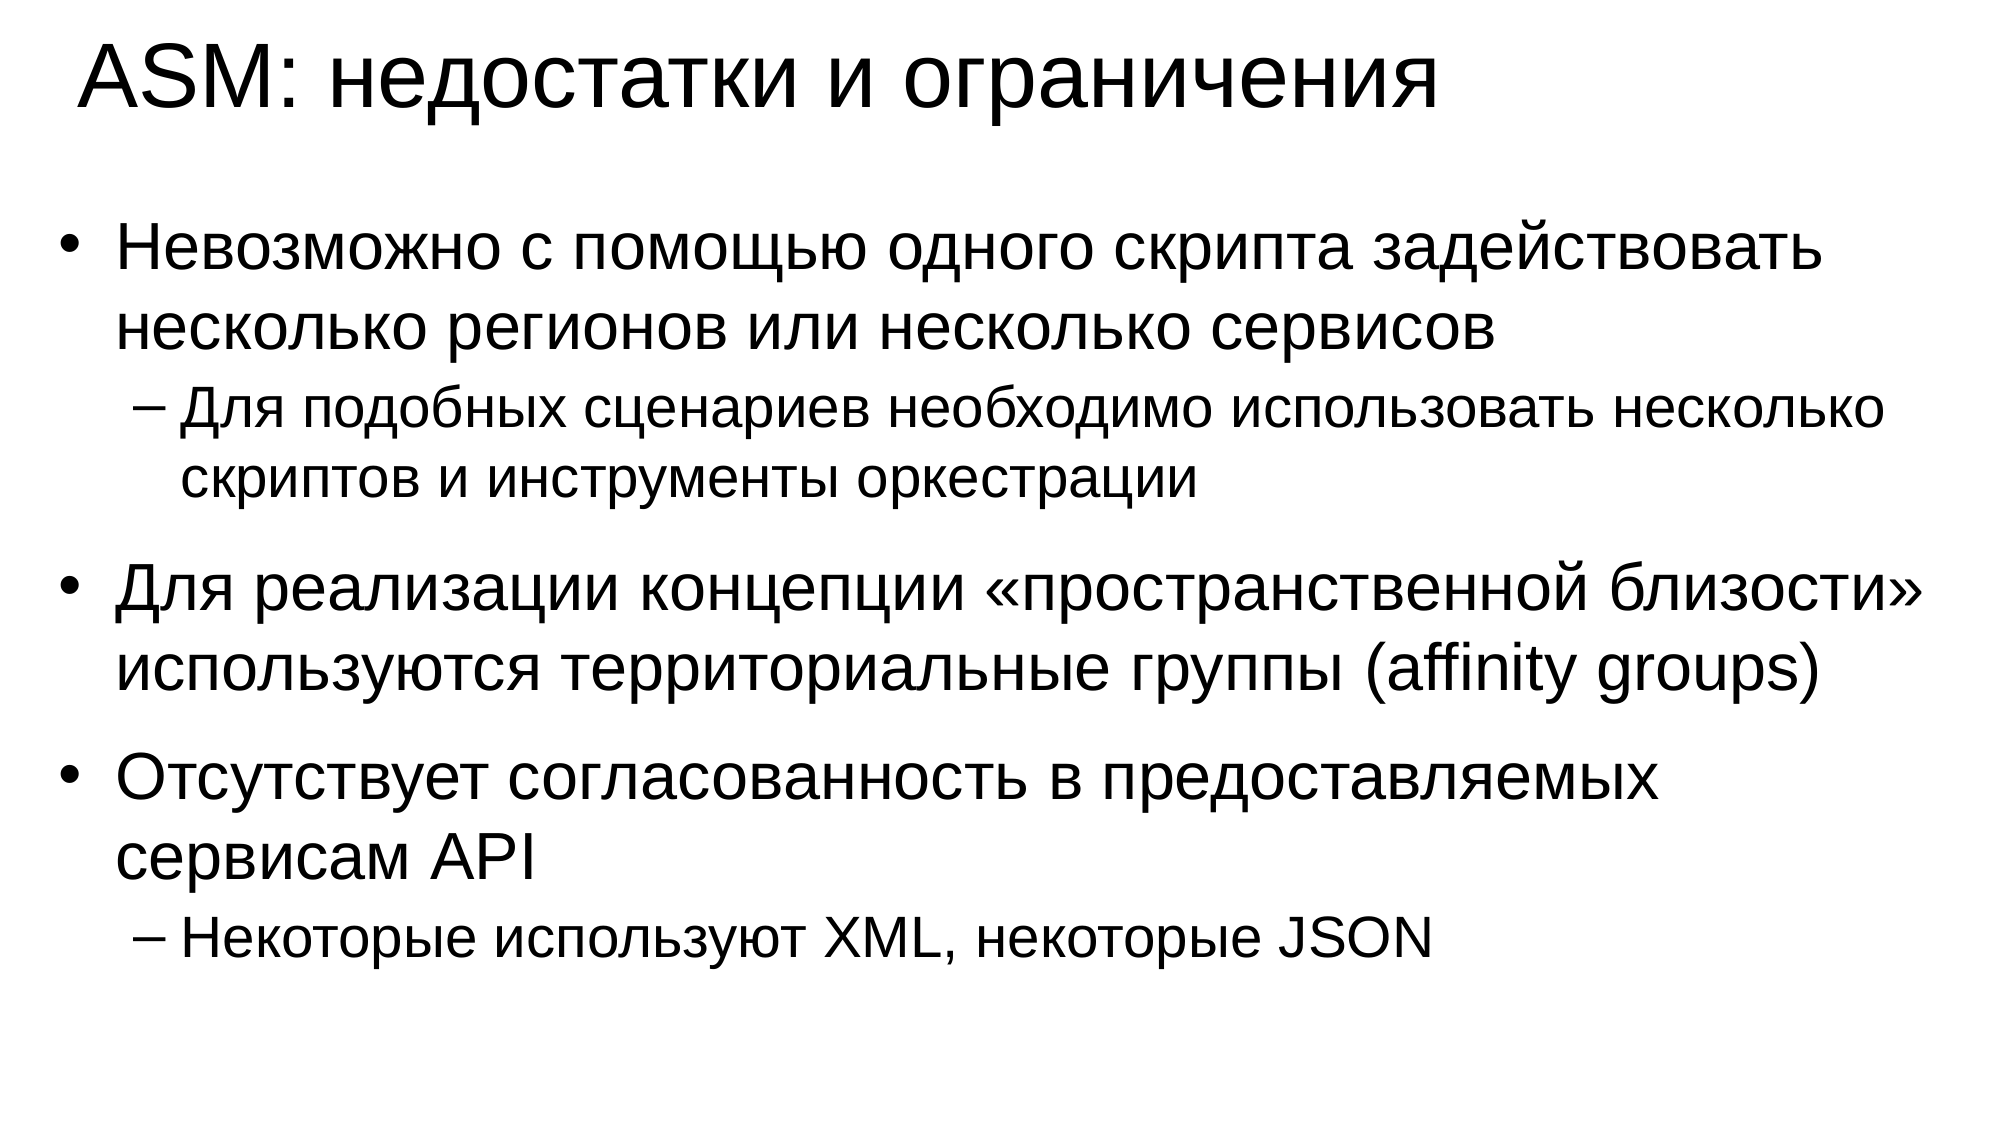

# ASM: недостатки и ограничения
Невозможно с помощью одного скрипта задействовать несколько регионов или несколько сервисов
Для подобных сценариев необходимо использовать несколько скриптов и инструменты оркестрации
Для реализации концепции «пространственной близости» используются территориальные группы (affinity groups)
Отсутствует согласованность в предоставляемых сервисам API
Некоторые используют XML, некоторые JSON